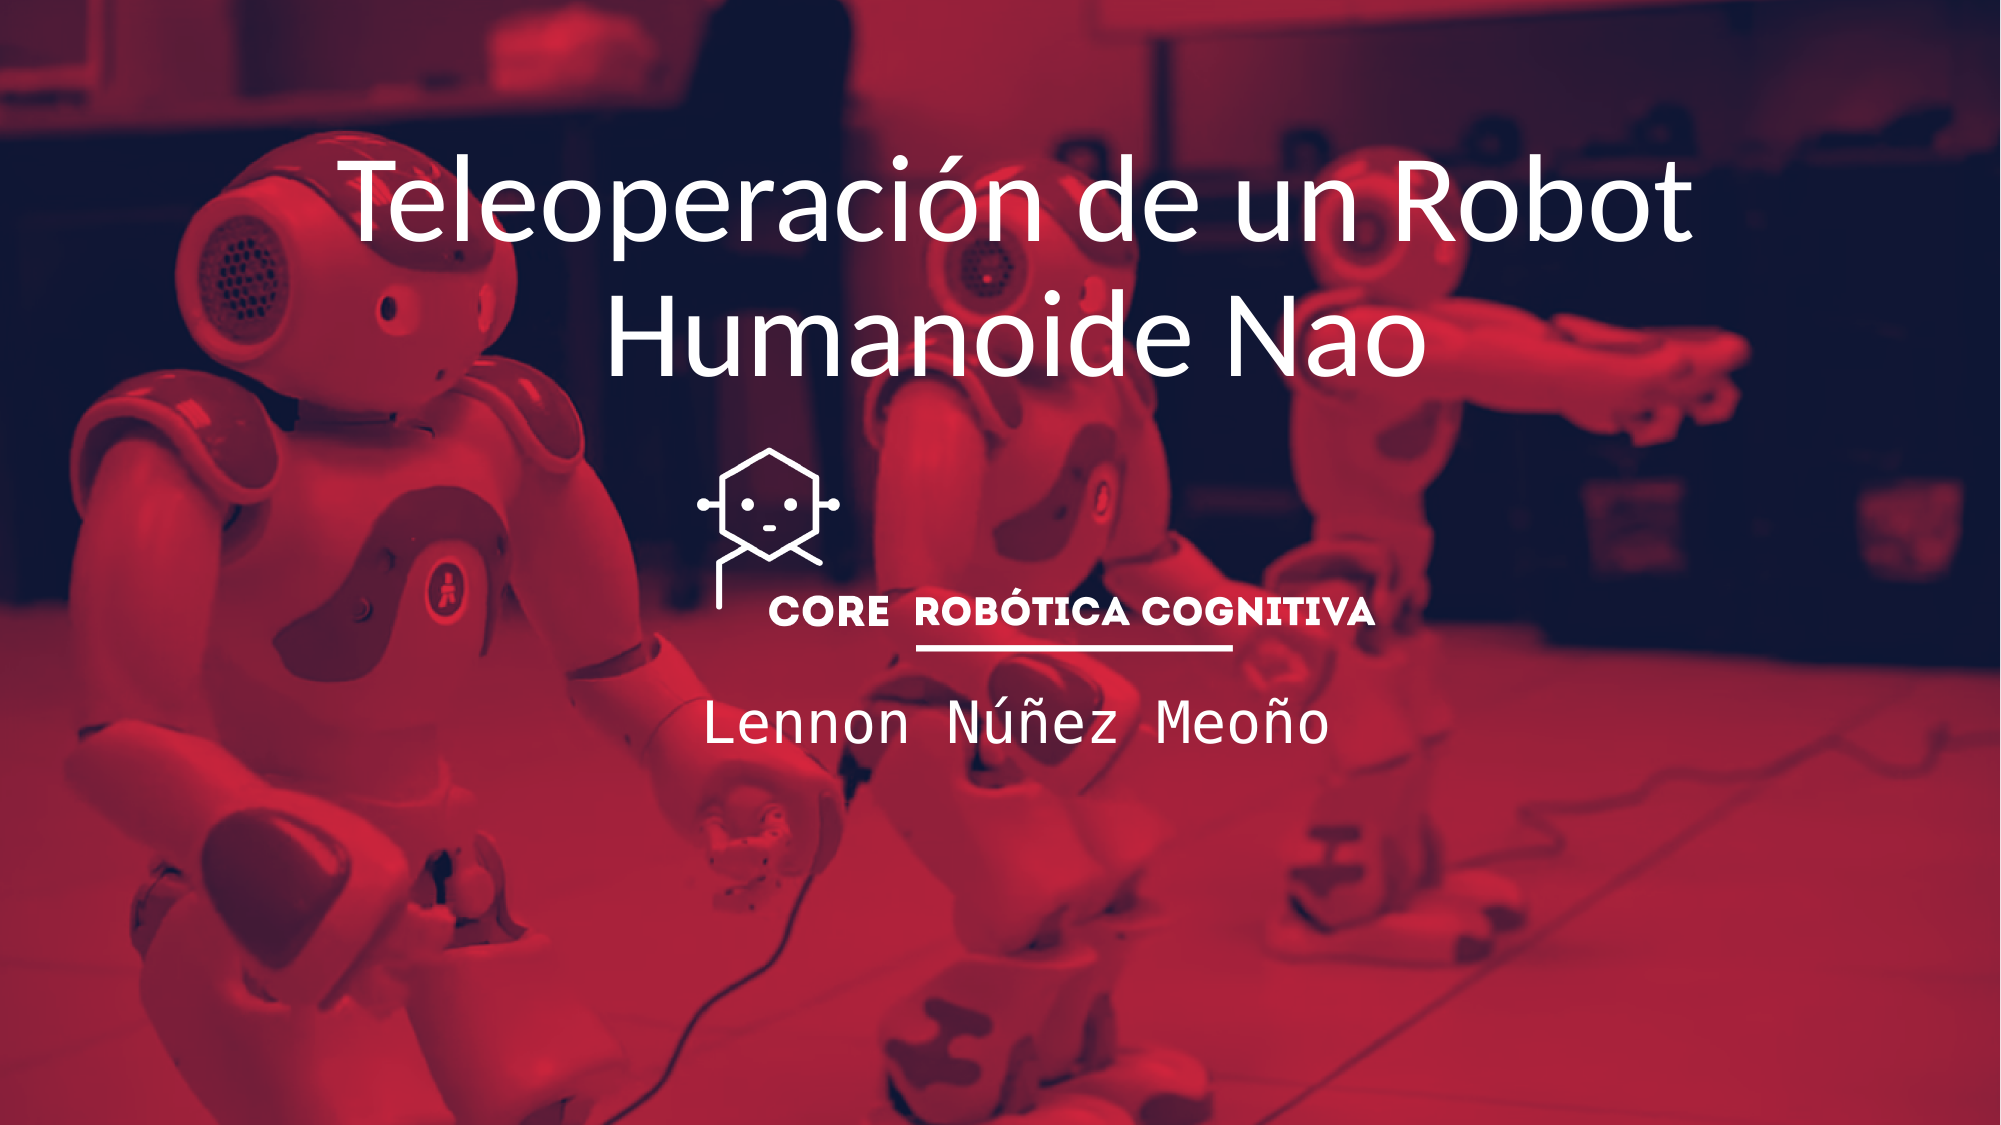

# Teleoperación de un Robot Humanoide Nao
Lennon Núñez Meoño